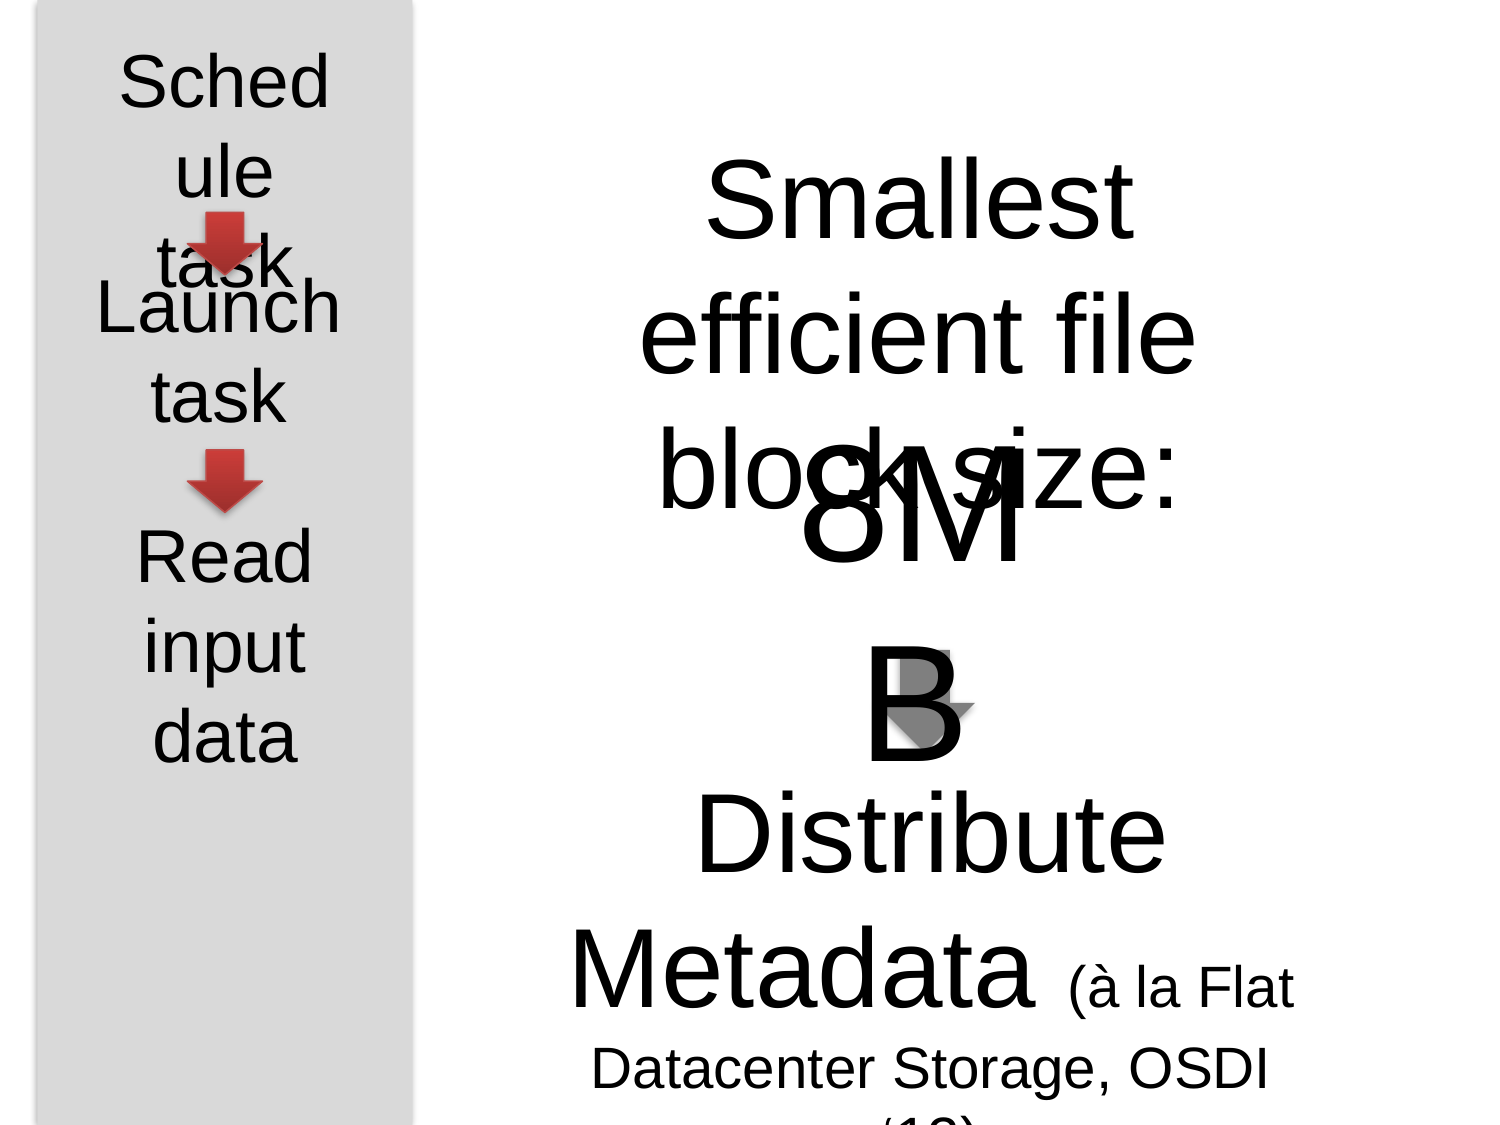

Schedule task
Smallest efficient file block size:

Launch task
8MB

Read input data

Distribute Metadata (à la Flat Datacenter Storage, OSDI ‘12)